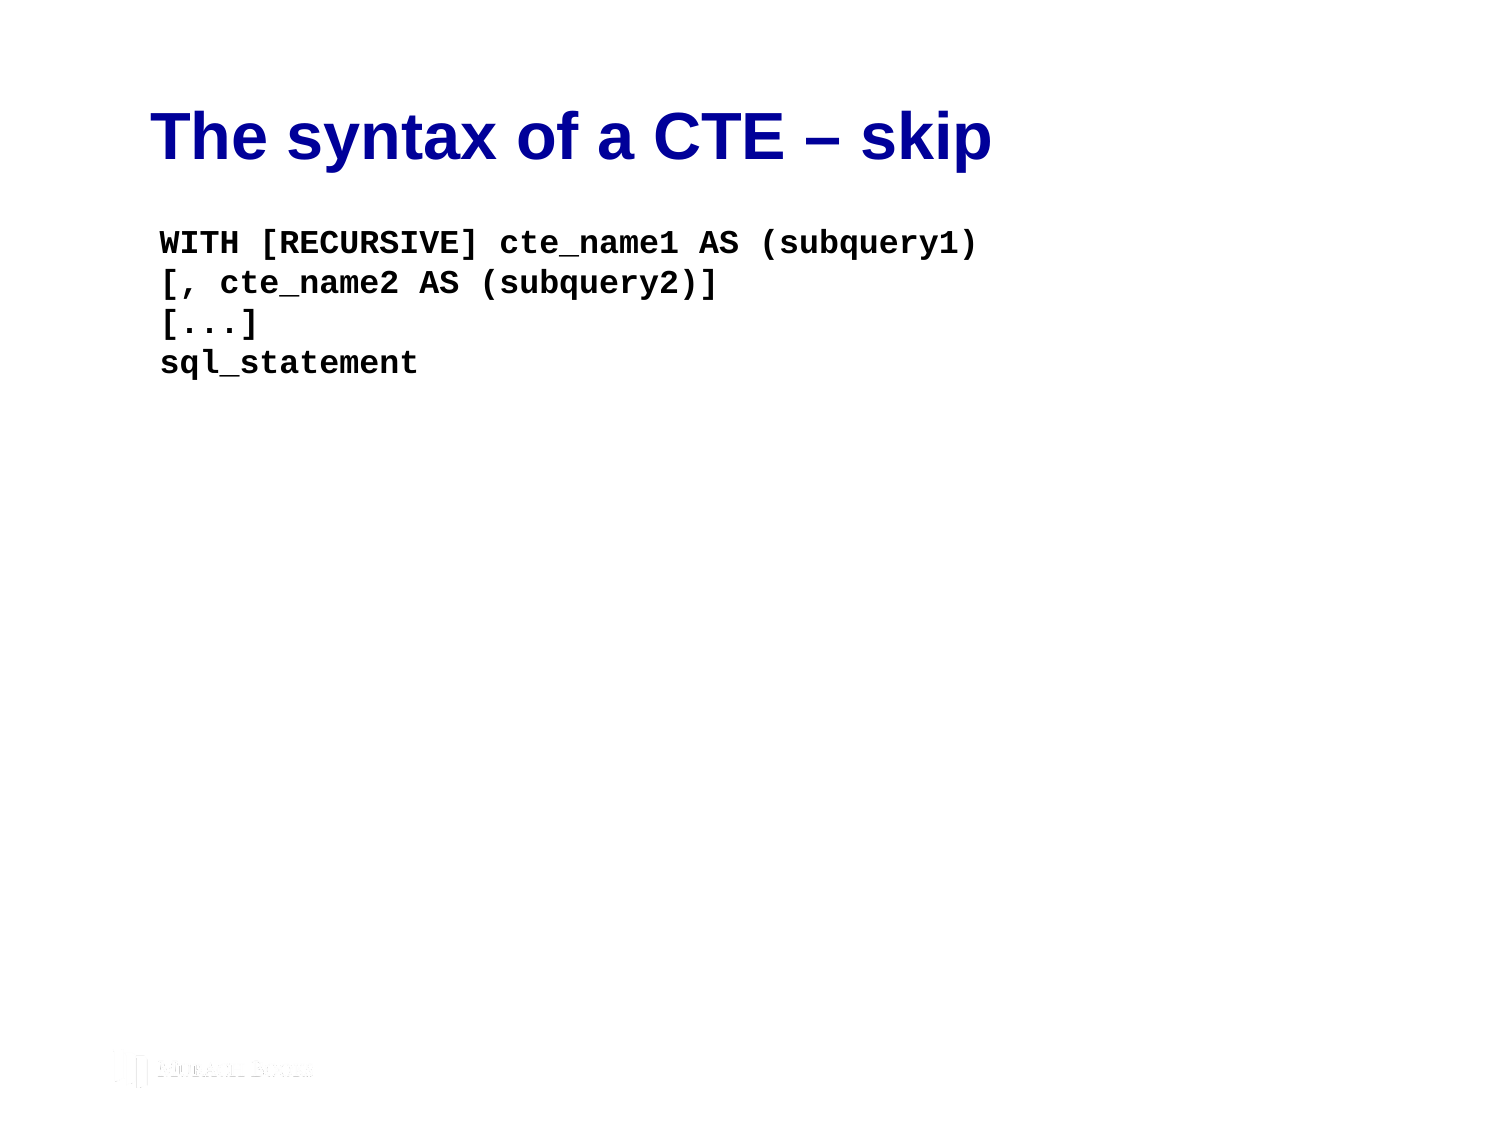

# The syntax of a CTE – skip
WITH [RECURSIVE] cte_name1 AS (subquery1)
[, cte_name2 AS (subquery2)]
[...]
sql_statement

© 2019, Mike Murach & Associates, Inc.
Murach’s MySQL 3rd Edition

C7, Slide 275